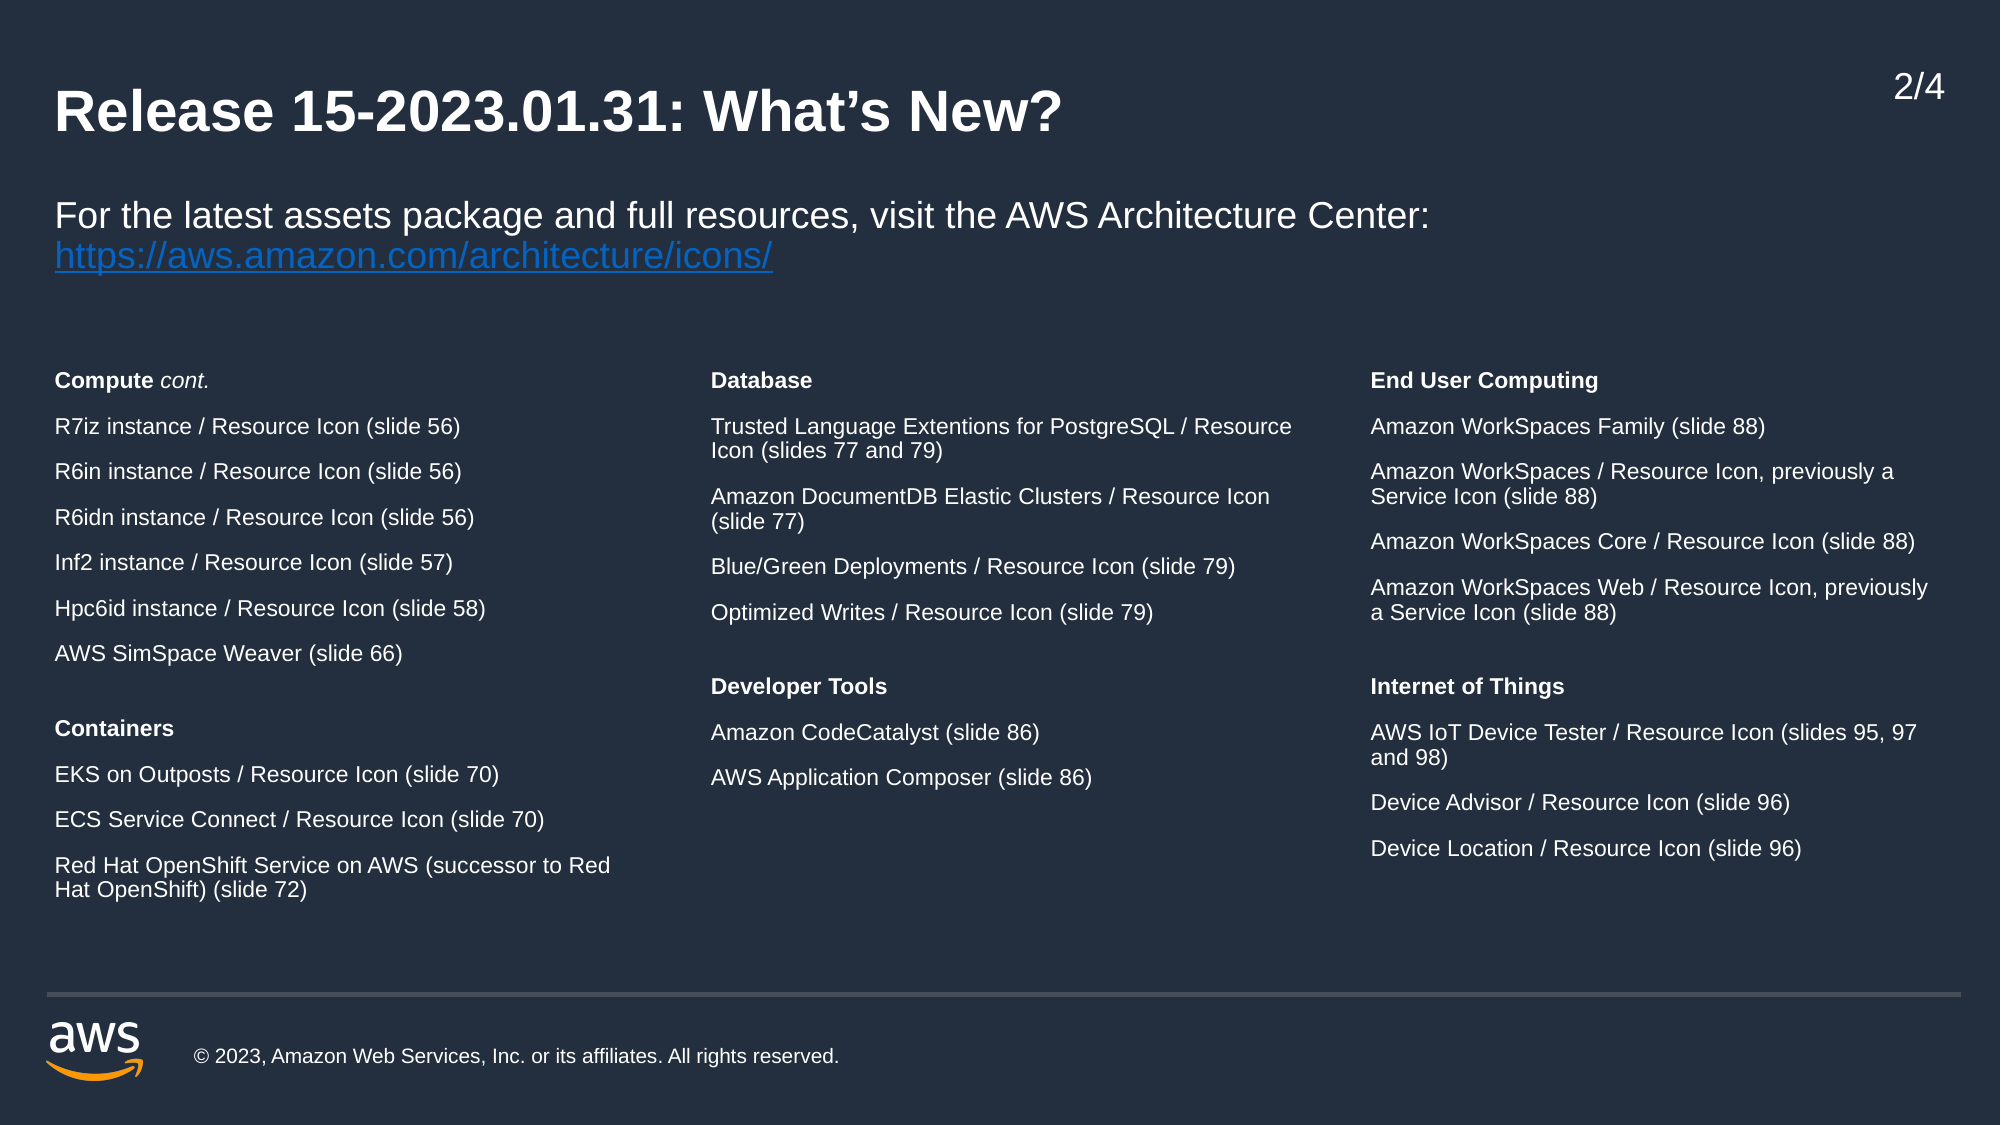

2/4
# Release 15-2023.01.31: What’s New?
For the latest assets package and full resources, visit the AWS Architecture Center: https://aws.amazon.com/architecture/icons/
Compute cont.
R7iz instance / Resource Icon (slide 56)
R6in instance / Resource Icon (slide 56)
R6idn instance / Resource Icon (slide 56)
Inf2 instance / Resource Icon (slide 57)
Hpc6id instance / Resource Icon (slide 58)
AWS SimSpace Weaver (slide 66)
Containers
EKS on Outposts / Resource Icon (slide 70)
ECS Service Connect / Resource Icon (slide 70)
Red Hat OpenShift Service on AWS (successor to Red Hat OpenShift) (slide 72)
End User Computing
Amazon WorkSpaces Family (slide 88)
Amazon WorkSpaces / Resource Icon, previously a Service Icon (slide 88)
Amazon WorkSpaces Core / Resource Icon (slide 88)
Amazon WorkSpaces Web / Resource Icon, previously a Service Icon (slide 88)
Internet of Things
AWS IoT Device Tester / Resource Icon (slides 95, 97 and 98)
Device Advisor / Resource Icon (slide 96)
Device Location / Resource Icon (slide 96)

Database
Trusted Language Extentions for PostgreSQL / Resource Icon (slides 77 and 79)
Amazon DocumentDB Elastic Clusters / Resource Icon (slide 77)
Blue/Green Deployments / Resource Icon (slide 79)
Optimized Writes / Resource Icon (slide 79)
Developer Tools
Amazon CodeCatalyst (slide 86)
AWS Application Composer (slide 86)
© 2023, Amazon Web Services, Inc. or its affiliates. All rights reserved.
3